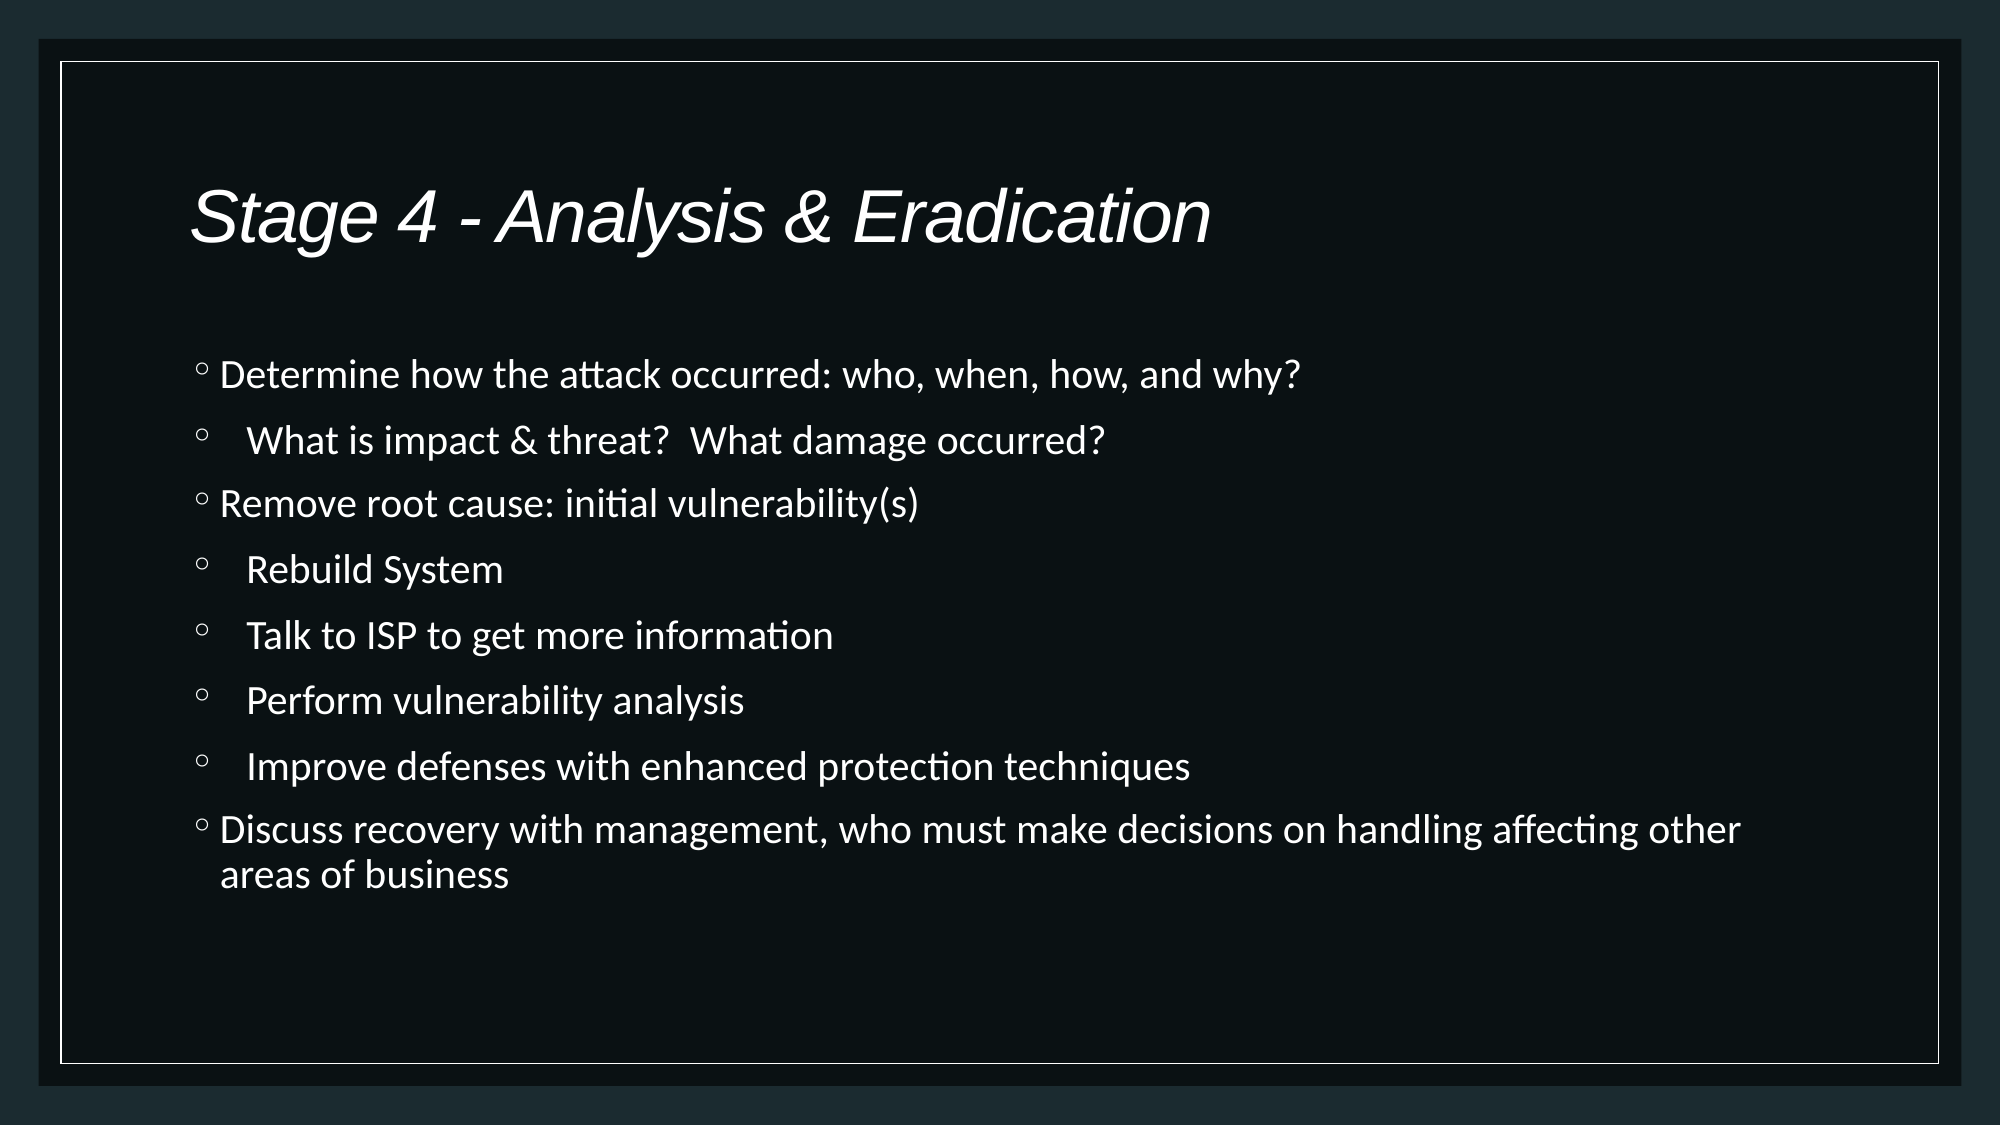

# Stage 4 - Analysis & Eradication
Determine how the attack occurred: who, when, how, and why?
What is impact & threat?  What damage occurred?
Remove root cause: initial vulnerability(s)
Rebuild System
Talk to ISP to get more information
Perform vulnerability analysis
Improve defenses with enhanced protection techniques
Discuss recovery with management, who must make decisions on handling affecting other areas of business